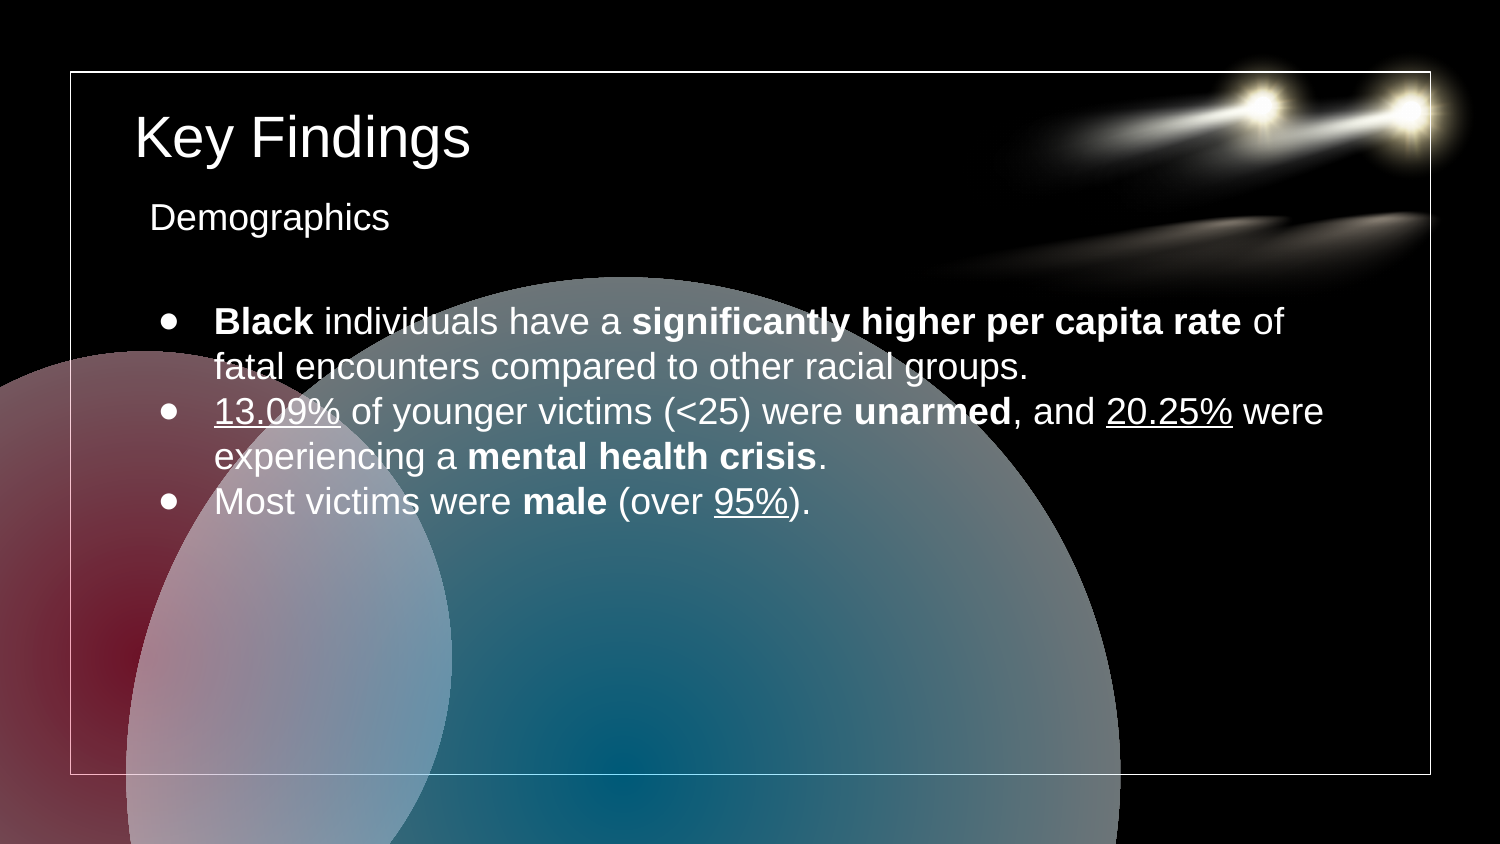

# Key Findings
 Demographics
Black individuals have a significantly higher per capita rate of fatal encounters compared to other racial groups.
13.09% of younger victims (<25) were unarmed, and 20.25% were experiencing a mental health crisis.
Most victims were male (over 95%).